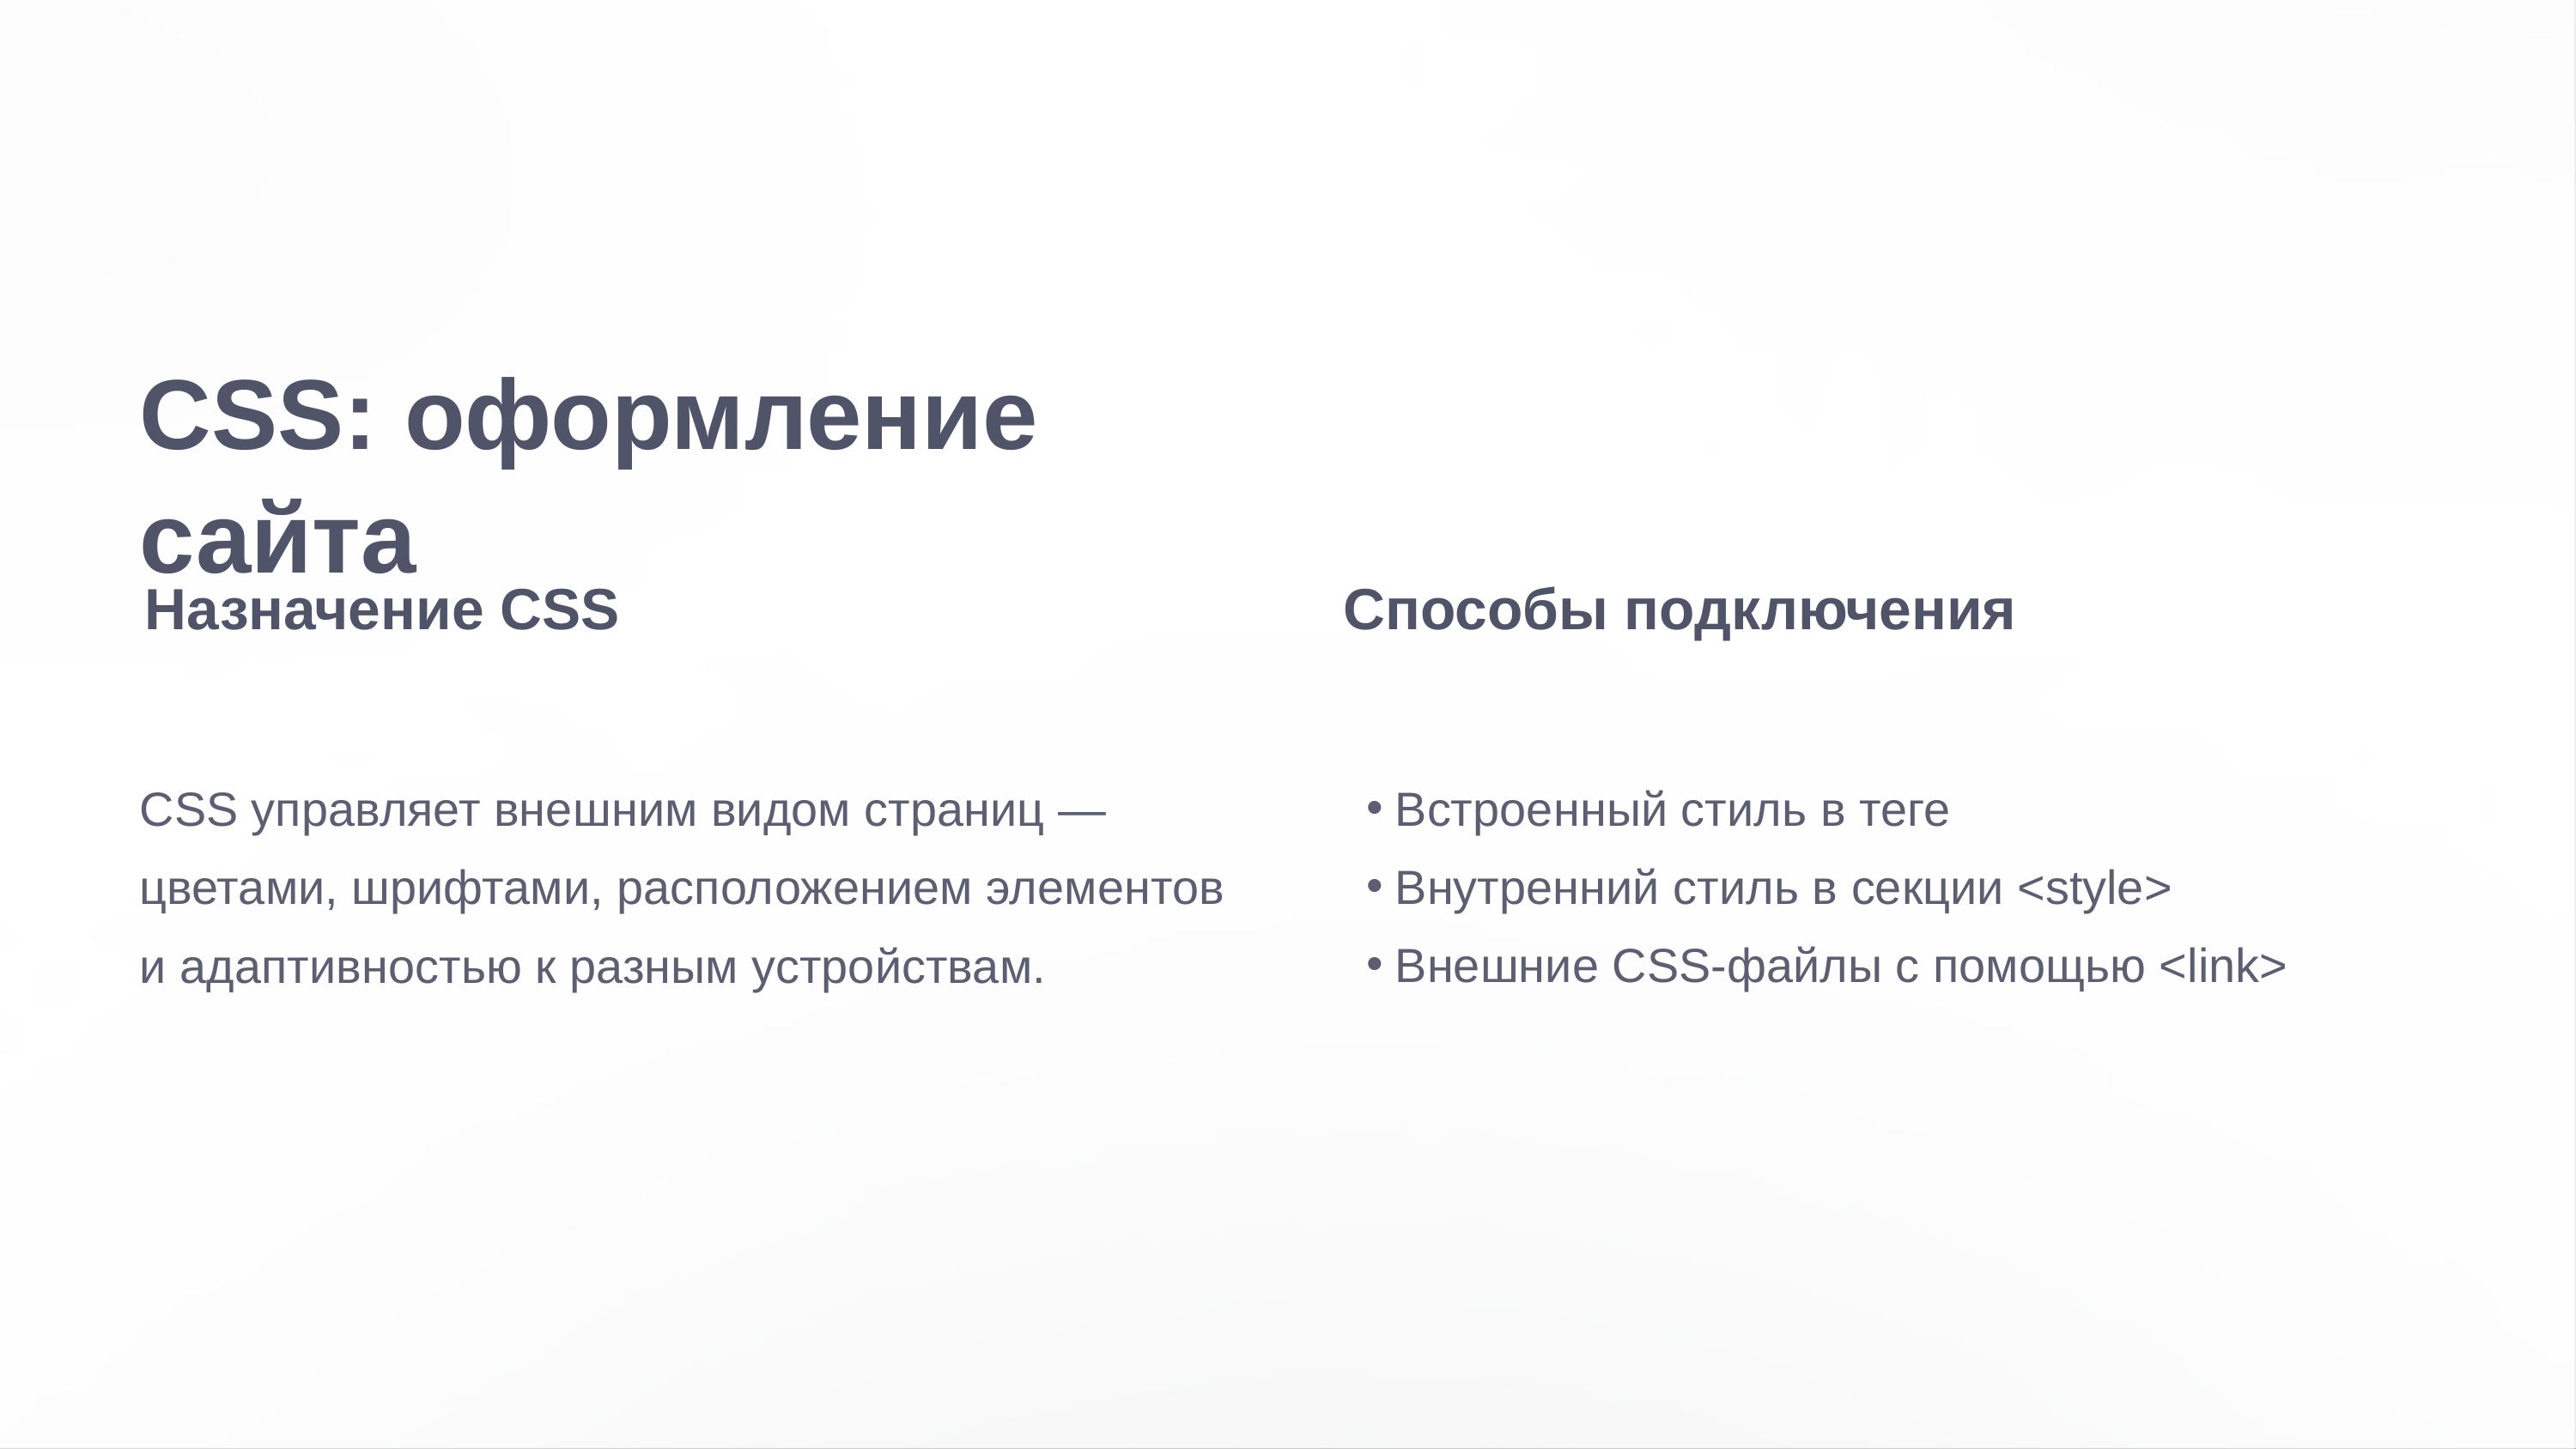

CSS: оформление сайта

Назначение CSS

Способы подключения

CSS управляет внешним видом страниц — цветами, шрифтами, расположением элементов и адаптивностью к разным устройствам.

Встроенный стиль в теге

Внутренний стиль в секции <style>

Внешние CSS-файлы с помощью <link>